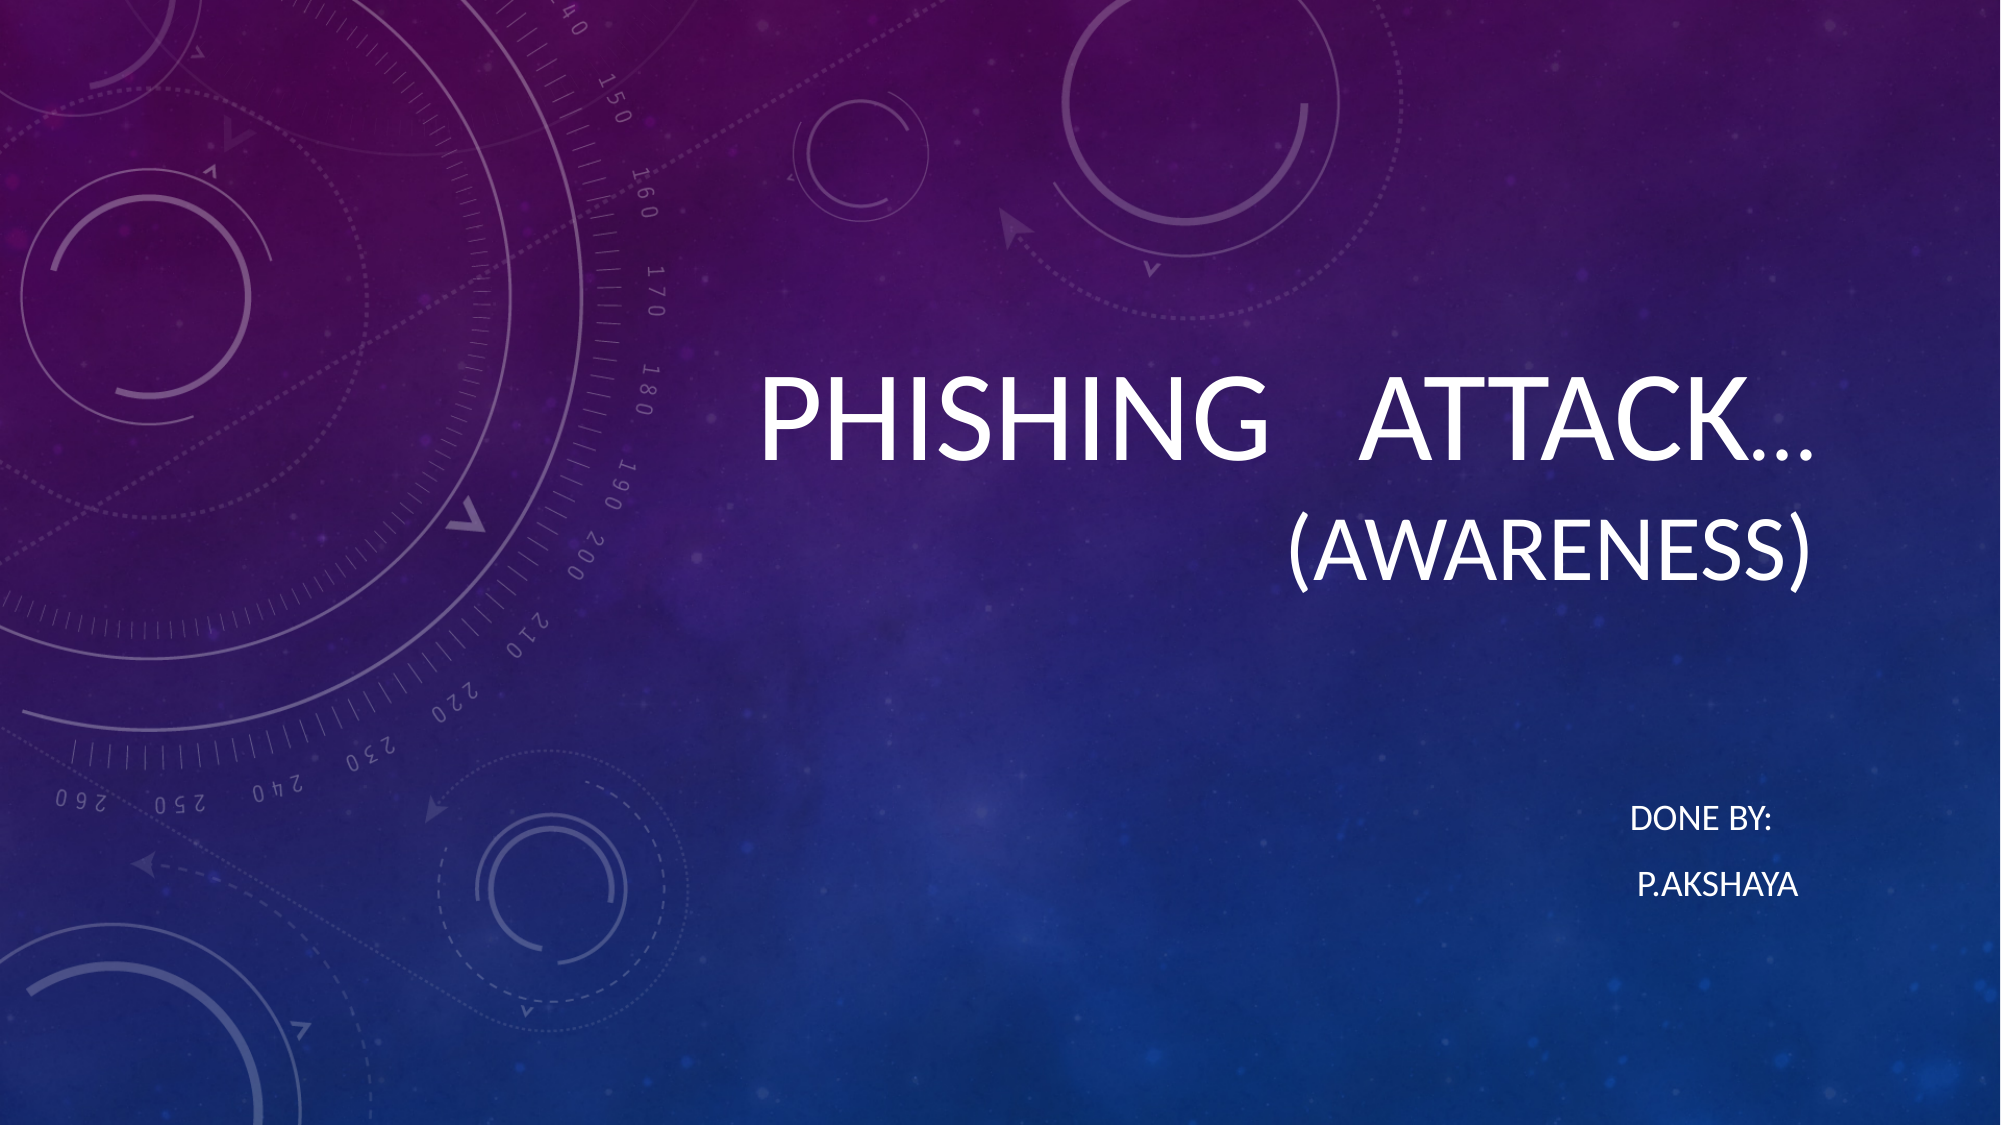

# Phishing    attack… (Awareness)

Done by:
p.Akshaya